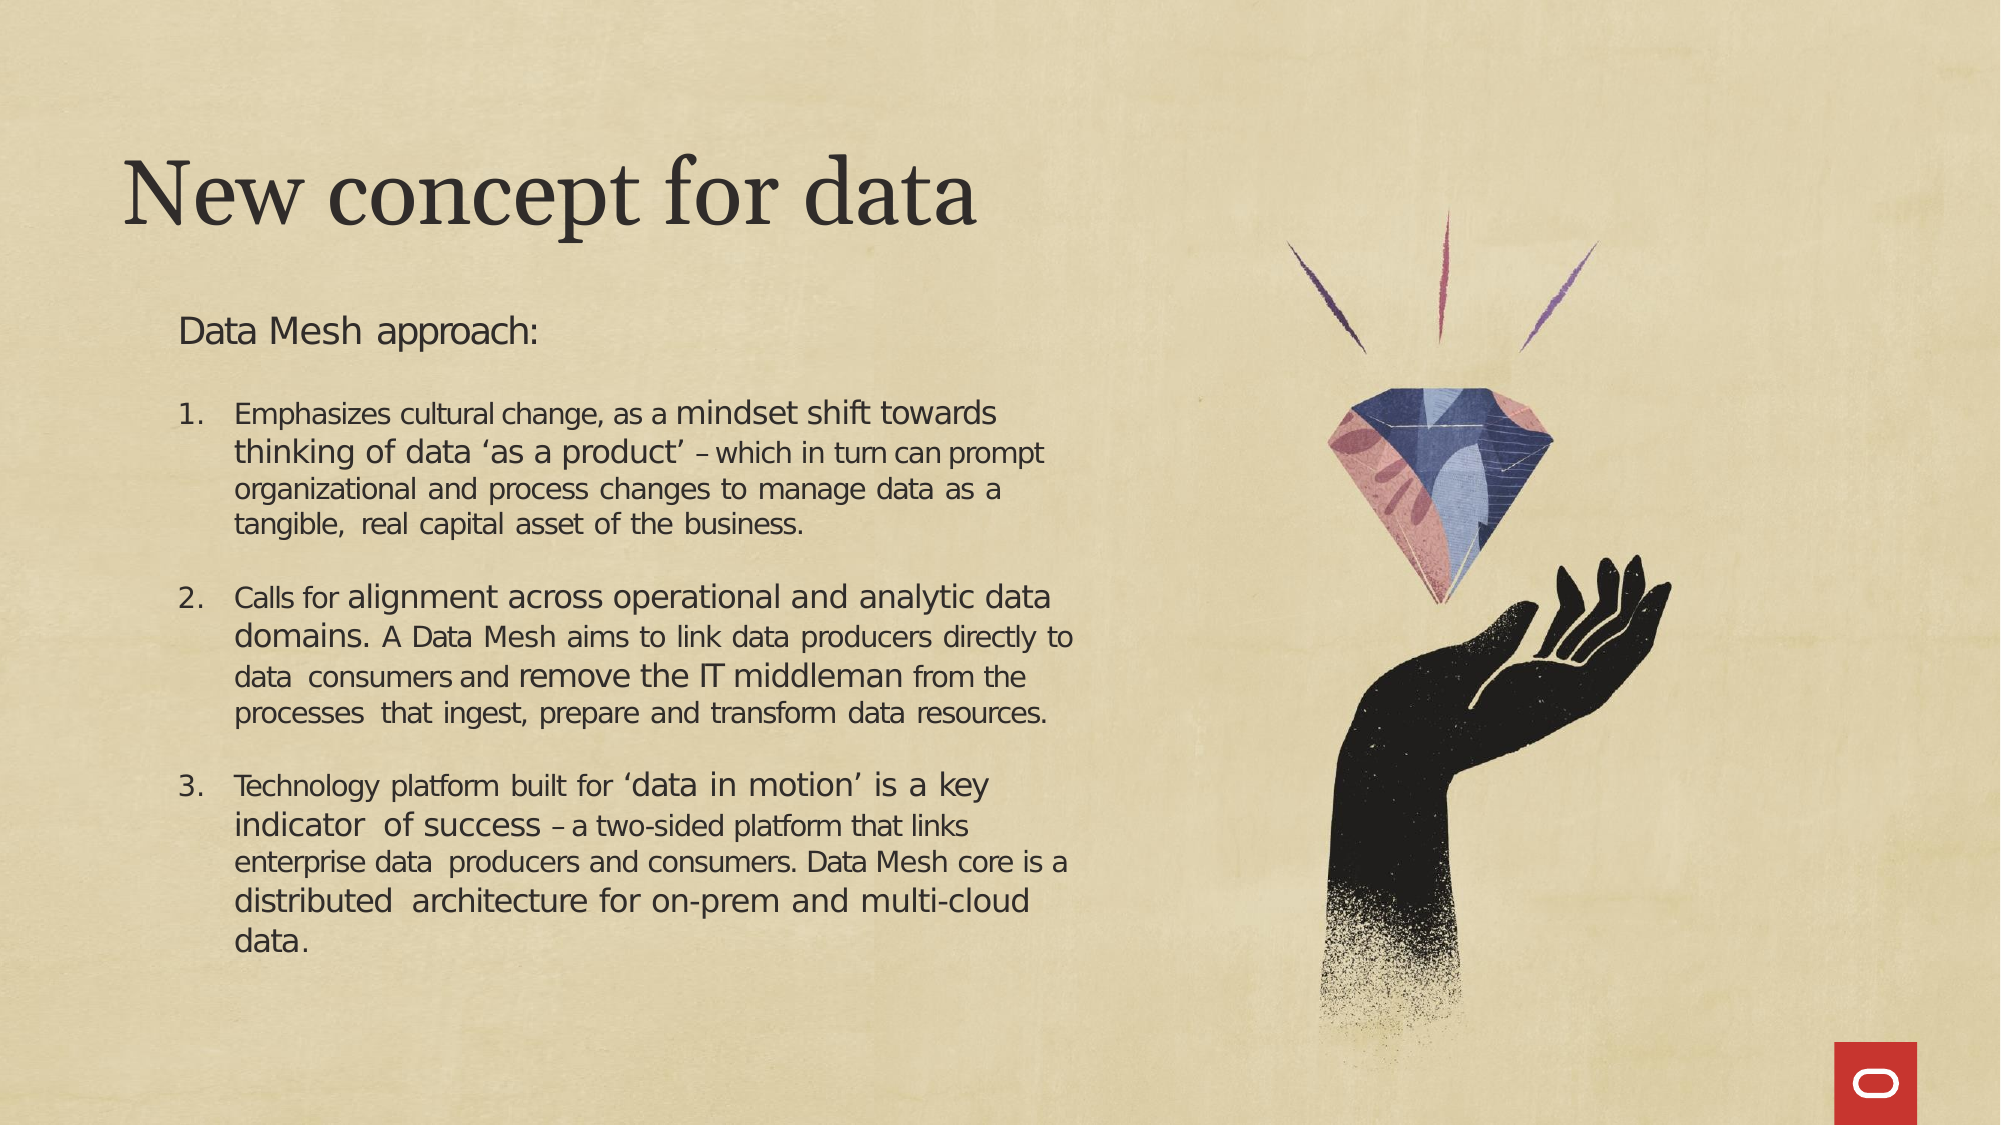

# New concept for data
Data Mesh approach:
Emphasizes cultural change, as a mindset shift towards  thinking of data ‘as a product’ – which in turn can prompt  organizational and process changes to manage data as a tangible,  real capital asset of the business.

Calls for alignment across operational and analytic data  domains. A Data Mesh aims to link data producers directly to data  consumers and remove the IT middleman from the processes  that ingest, prepare and transform data resources.

Technology platform built for ‘data in motion’ is a key indicator  of success – a two-sided platform that links enterprise data  producers and consumers. Data Mesh core is a distributed  architecture for on-prem and multi-cloud data.